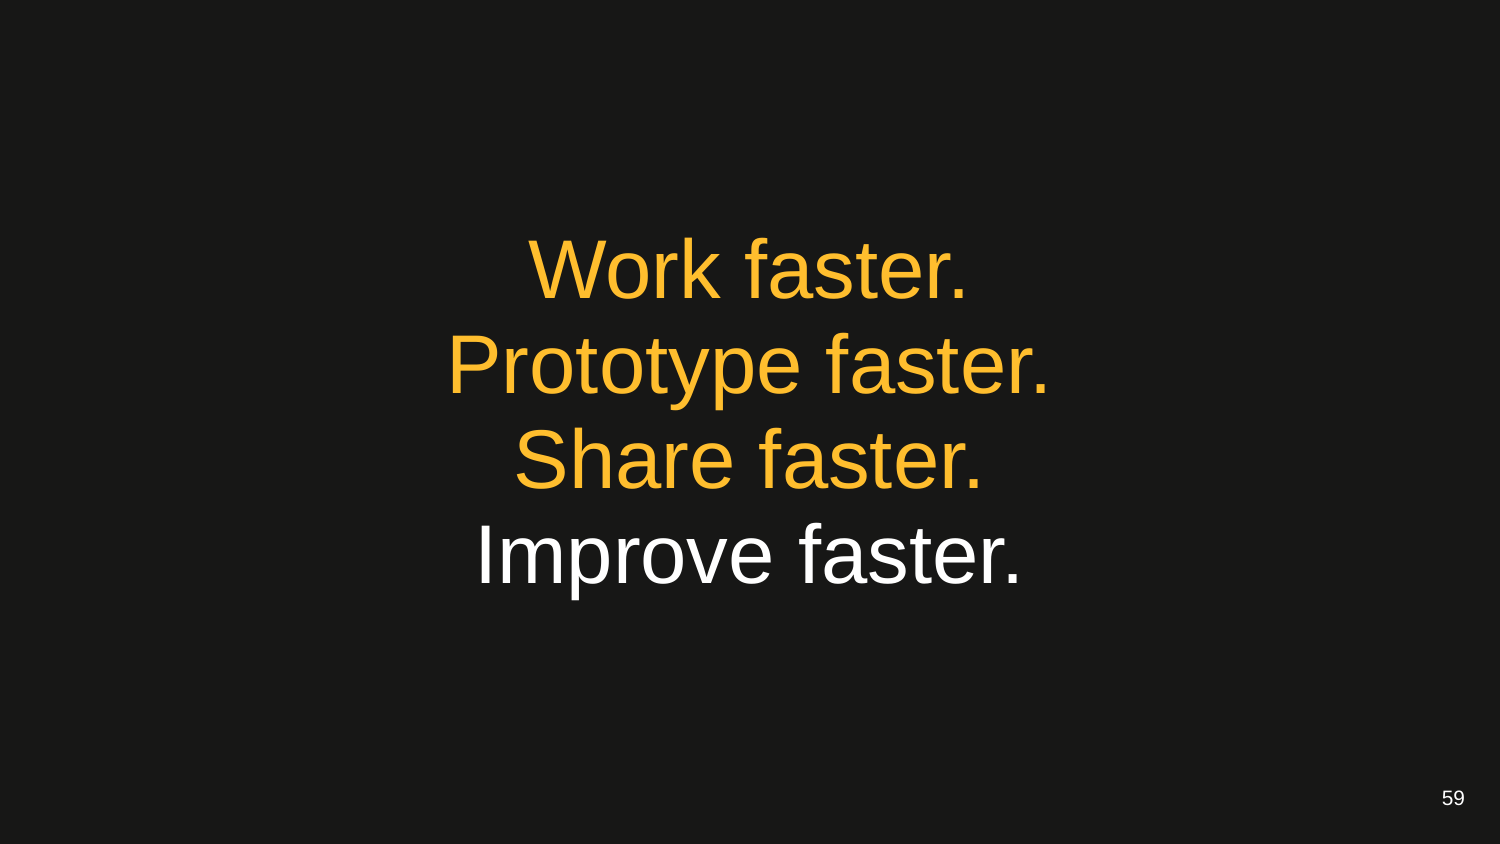

# Work faster.
Prototype faster.
Share faster.
Improve faster.
59